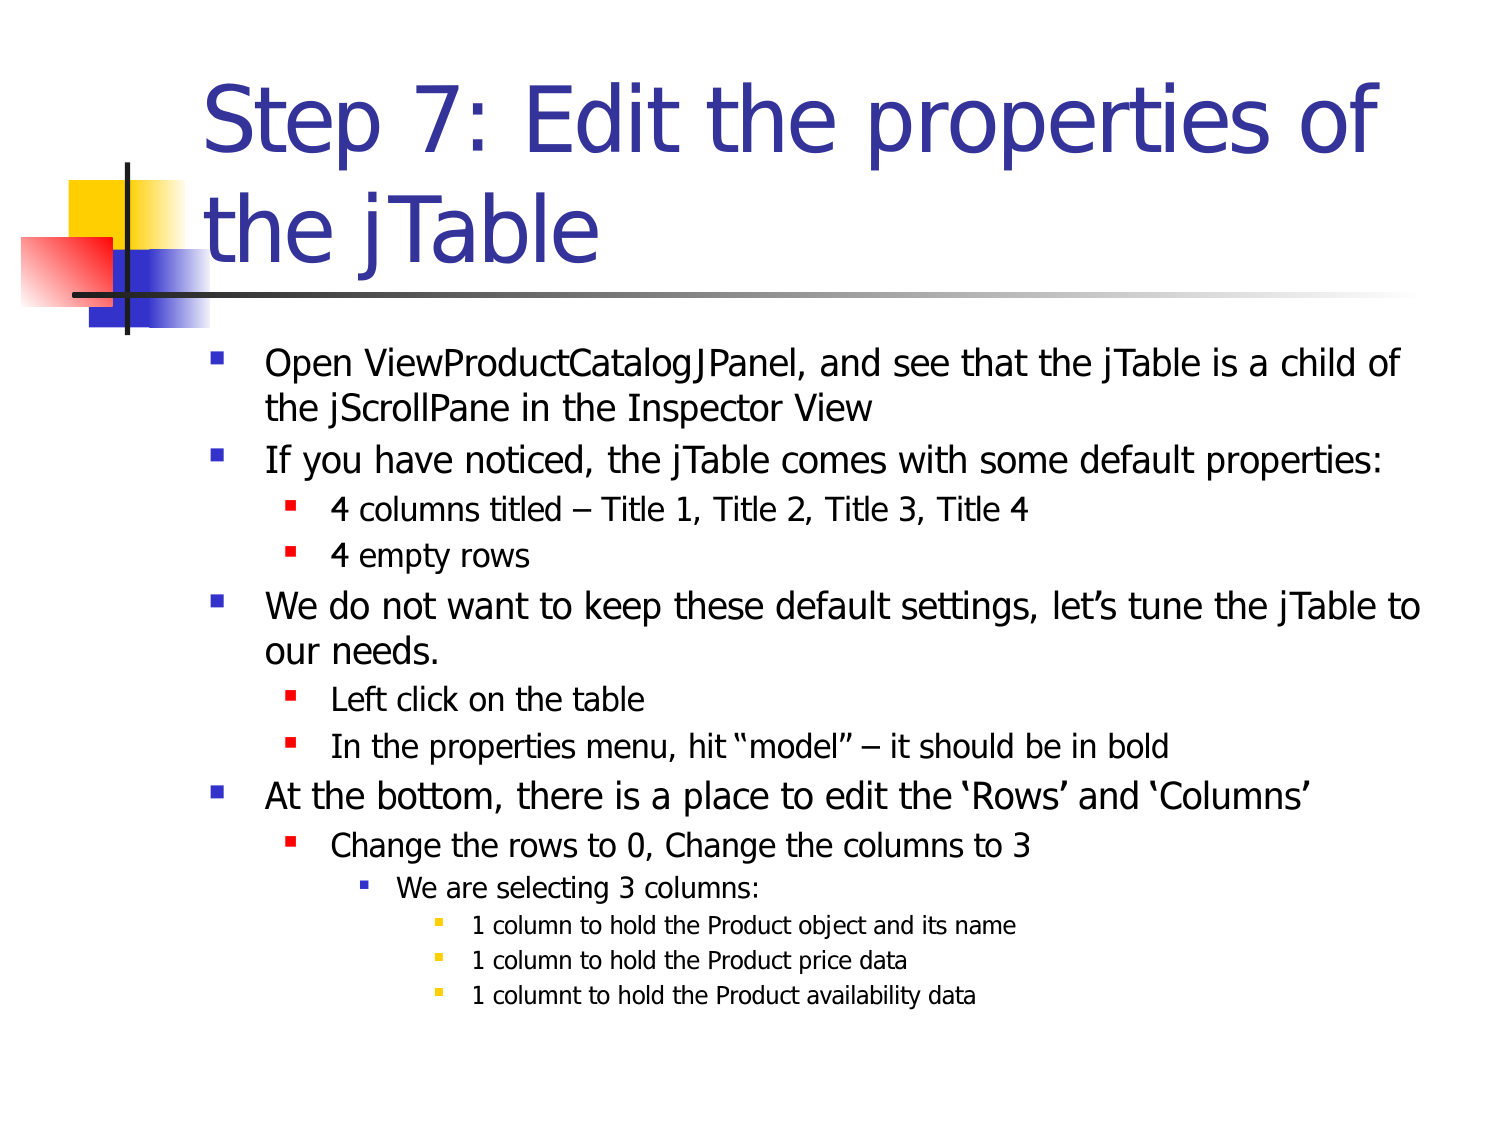

# Step 7: Edit the properties of the jTable
Open ViewProductCatalogJPanel, and see that the jTable is a child of the jScrollPane in the Inspector View
If you have noticed, the jTable comes with some default properties:
4 columns titled – Title 1, Title 2, Title 3, Title 4
4 empty rows
We do not want to keep these default settings, let’s tune the jTable to our needs.
Left click on the table
In the properties menu, hit “model” – it should be in bold
At the bottom, there is a place to edit the ‘Rows’ and ‘Columns’
Change the rows to 0, Change the columns to 3
We are selecting 3 columns:
1 column to hold the Product object and its name
1 column to hold the Product price data
1 columnt to hold the Product availability data